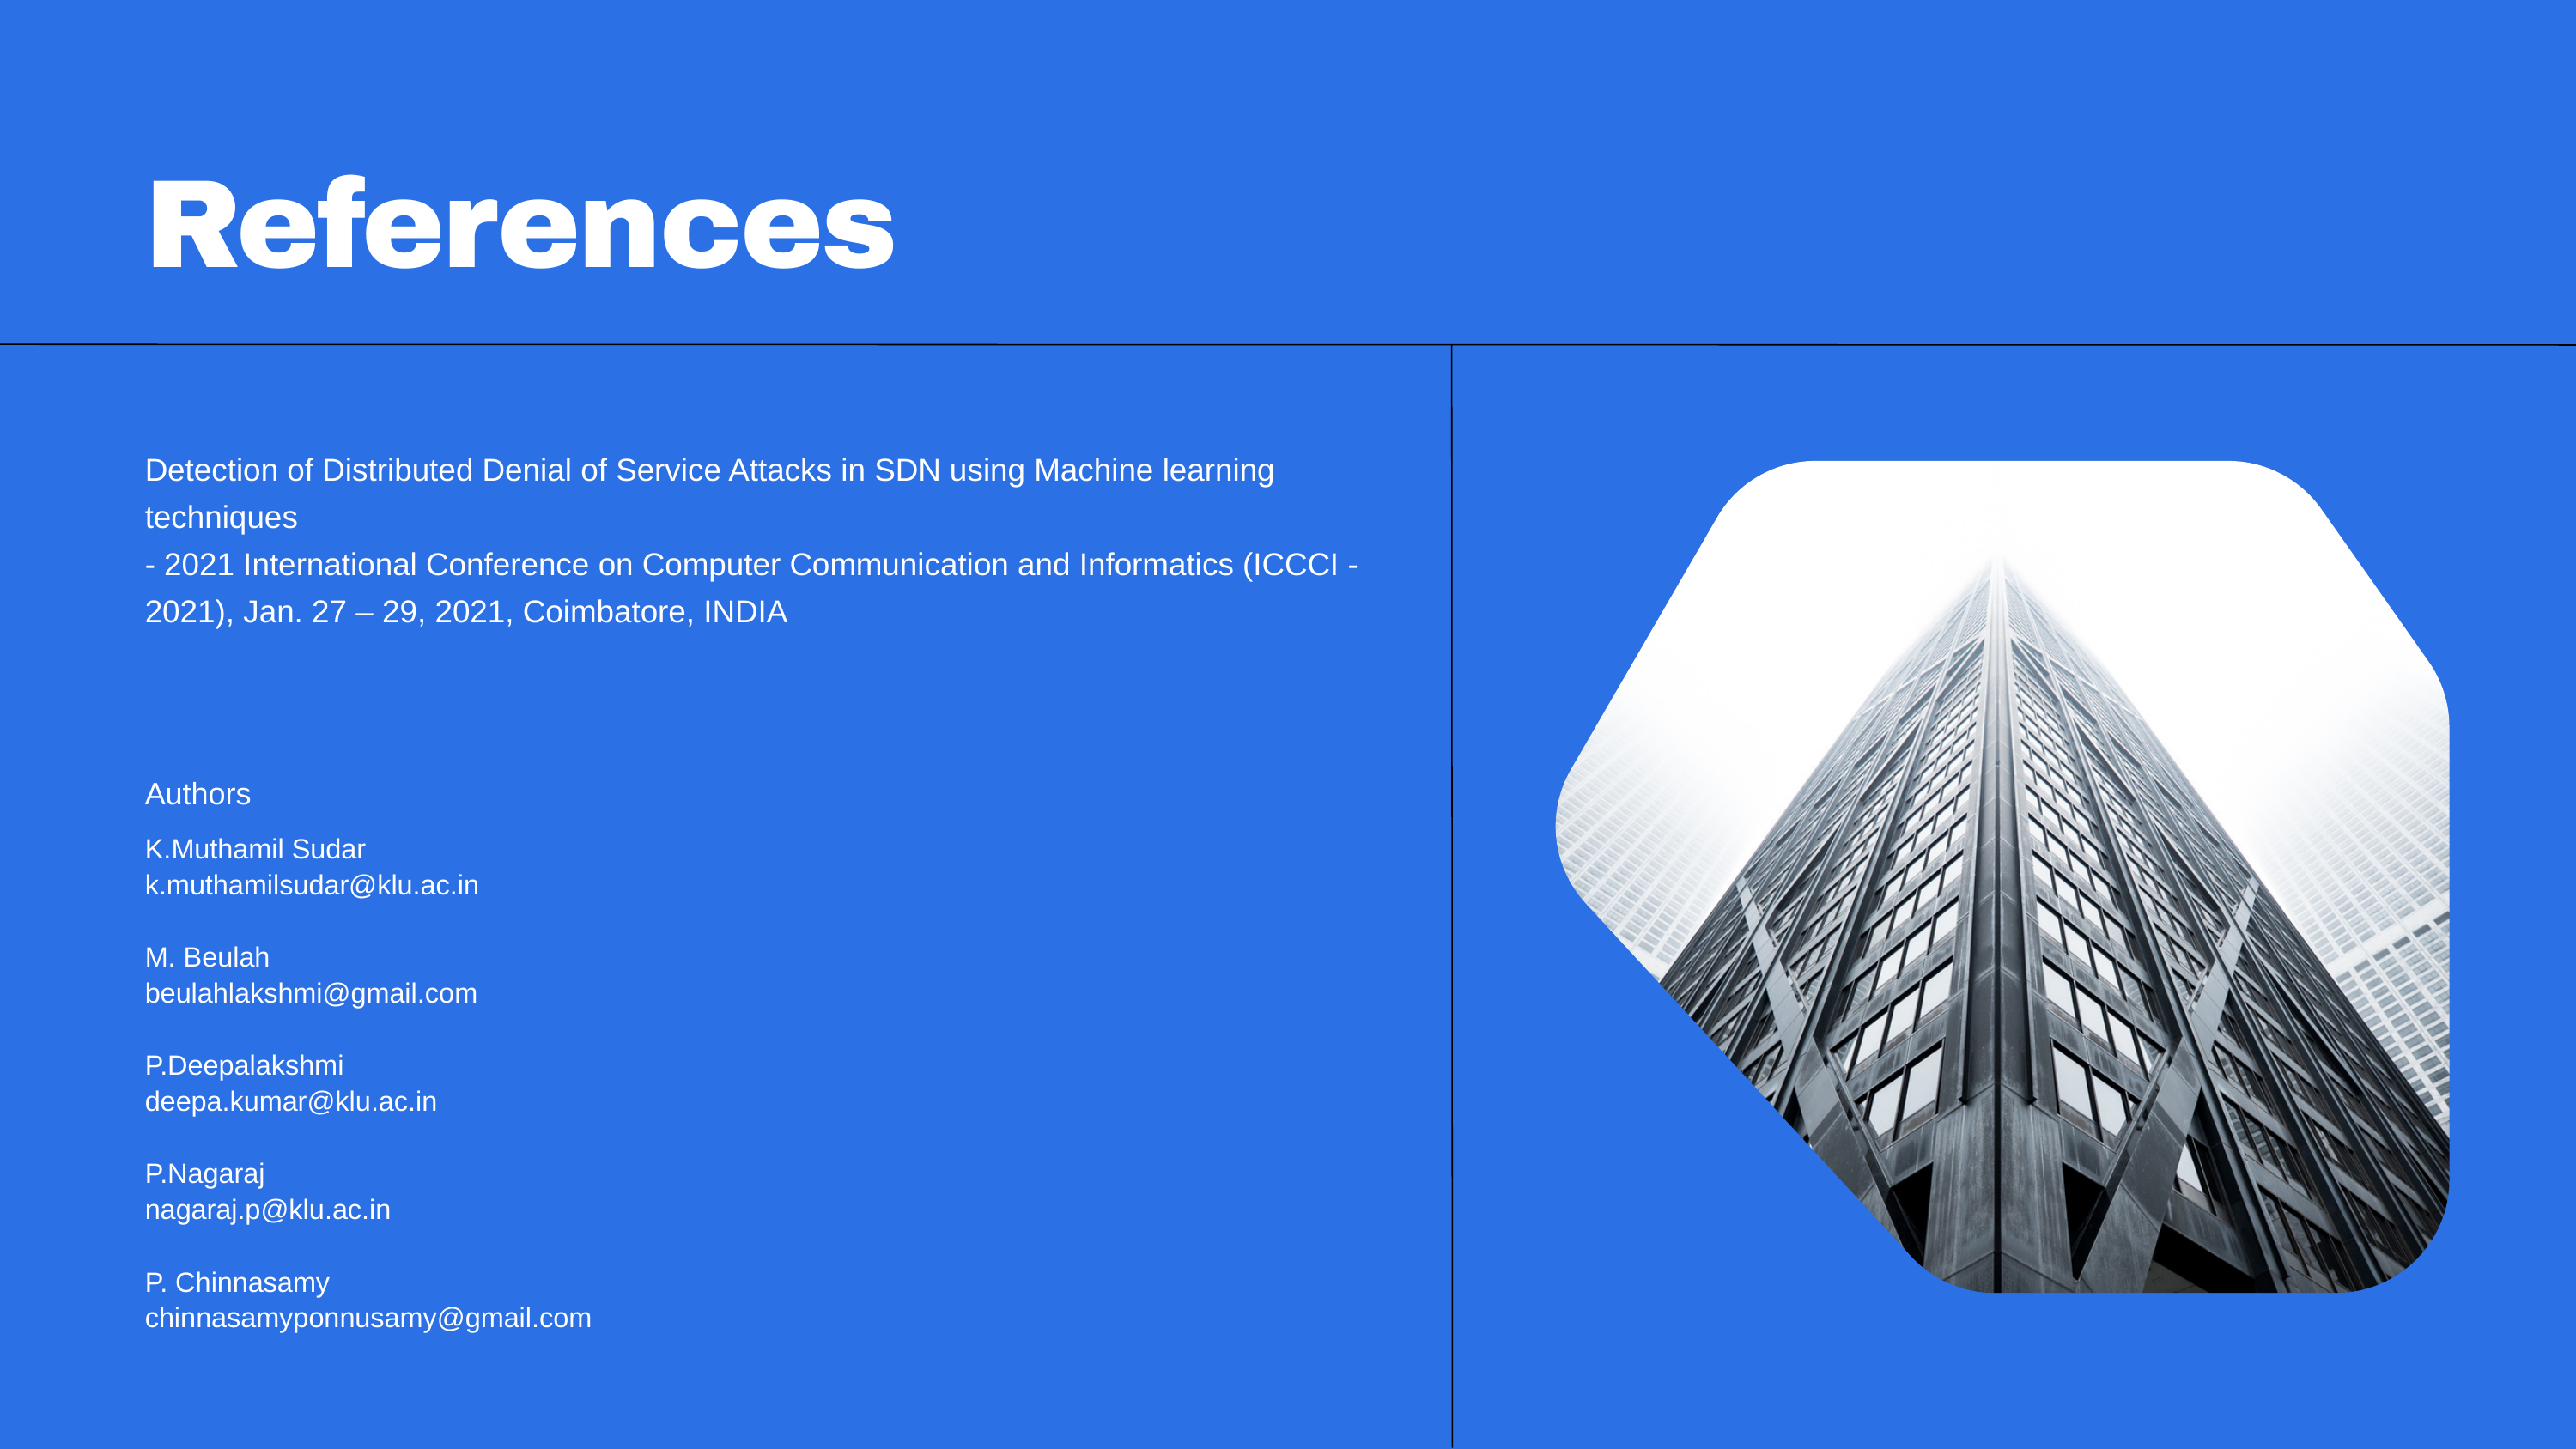

References

Detection of Distributed Denial of Service Attacks in SDN using Machine learning techniques
- 2021 International Conference on Computer Communication and Informatics (ICCCI -2021), Jan. 27 – 29, 2021, Coimbatore, INDIA

Authors
K.Muthamil Sudar
k.muthamilsudar@klu.ac.in

M. Beulah
beulahlakshmi@gmail.com

P.Deepalakshmi
deepa.kumar@klu.ac.in

P.Nagaraj
nagaraj.p@klu.ac.in

P. Chinnasamy
chinnasamyponnusamy@gmail.com